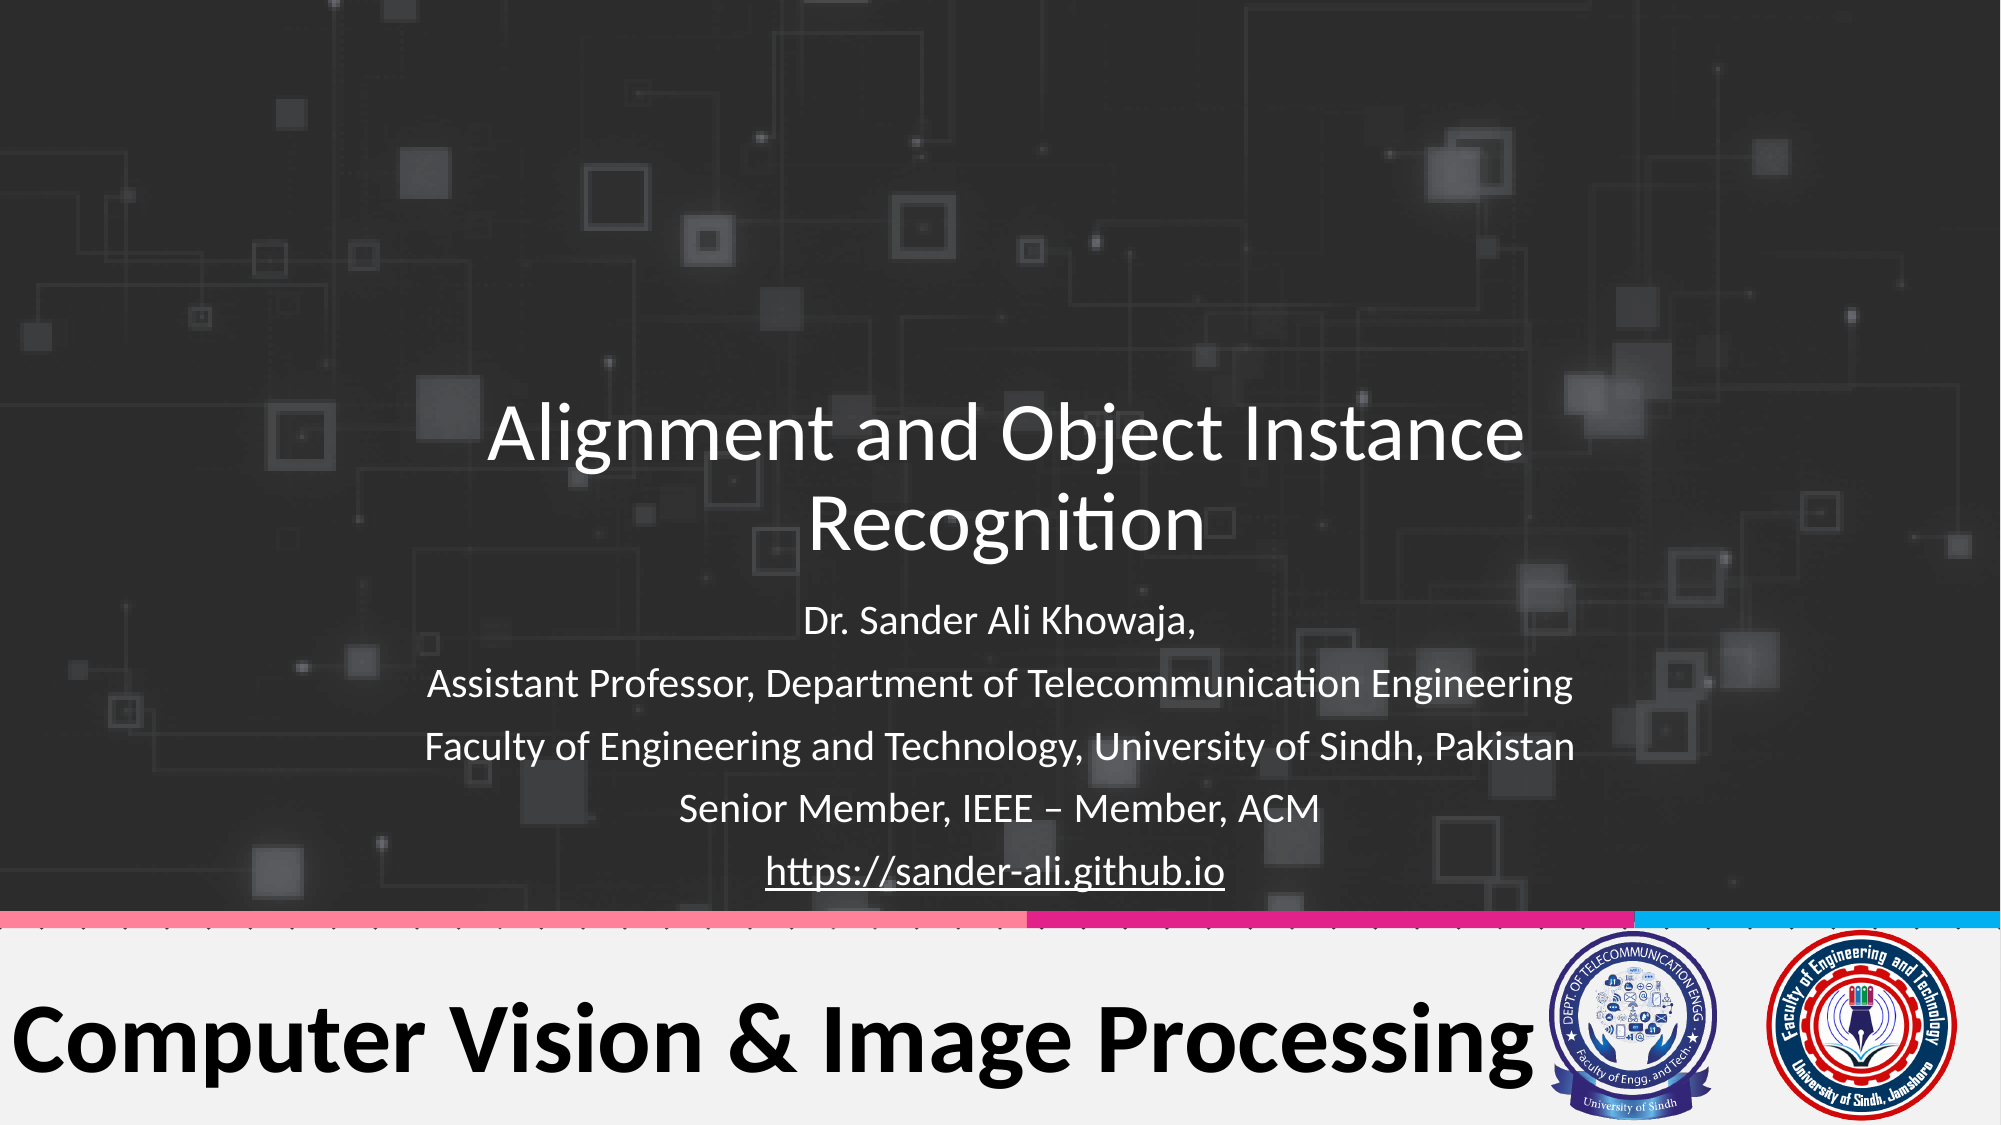

# Alignment and Object Instance Recognition
Dr. Sander Ali Khowaja,
Assistant Professor, Department of Telecommunication Engineering
Faculty of Engineering and Technology, University of Sindh, Pakistan
Senior Member, IEEE – Member, ACM
https://sander-ali.github.io